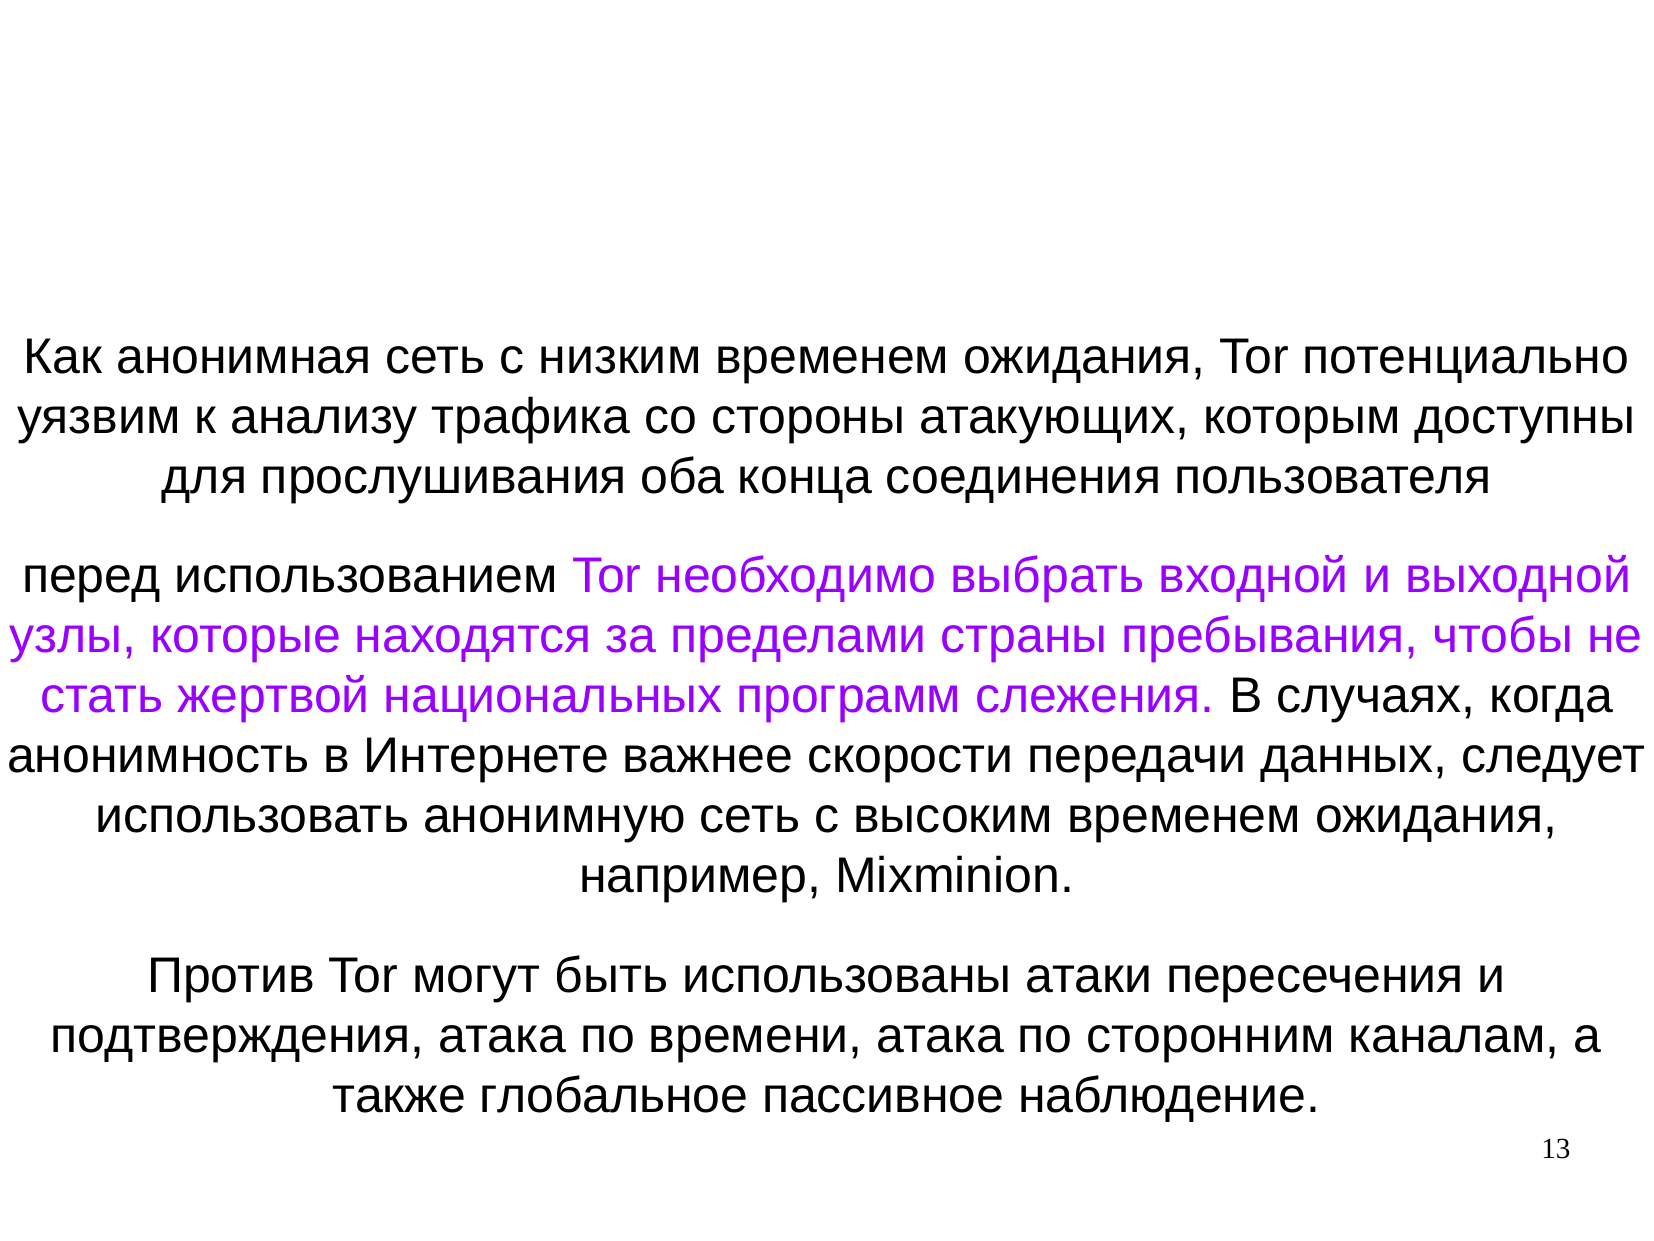

Как анонимная сеть с низким временем ожидания, Tor потенциально уязвим к анализу трафика со стороны атакующих, которым доступны для прослушивания оба конца соединения пользователя
перед использованием Tor необходимо выбрать входной и выходной узлы, которые находятся за пределами страны пребывания, чтобы не стать жертвой национальных программ слежения. В случаях, когда анонимность в Интернете важнее скорости передачи данных, следует использовать анонимную сеть с высоким временем ожидания, например, Mixminion.
Против Tor могут быть использованы атаки пересечения и подтверждения, атака по времени, атака по сторонним каналам, а также глобальное пассивное наблюдение.
13